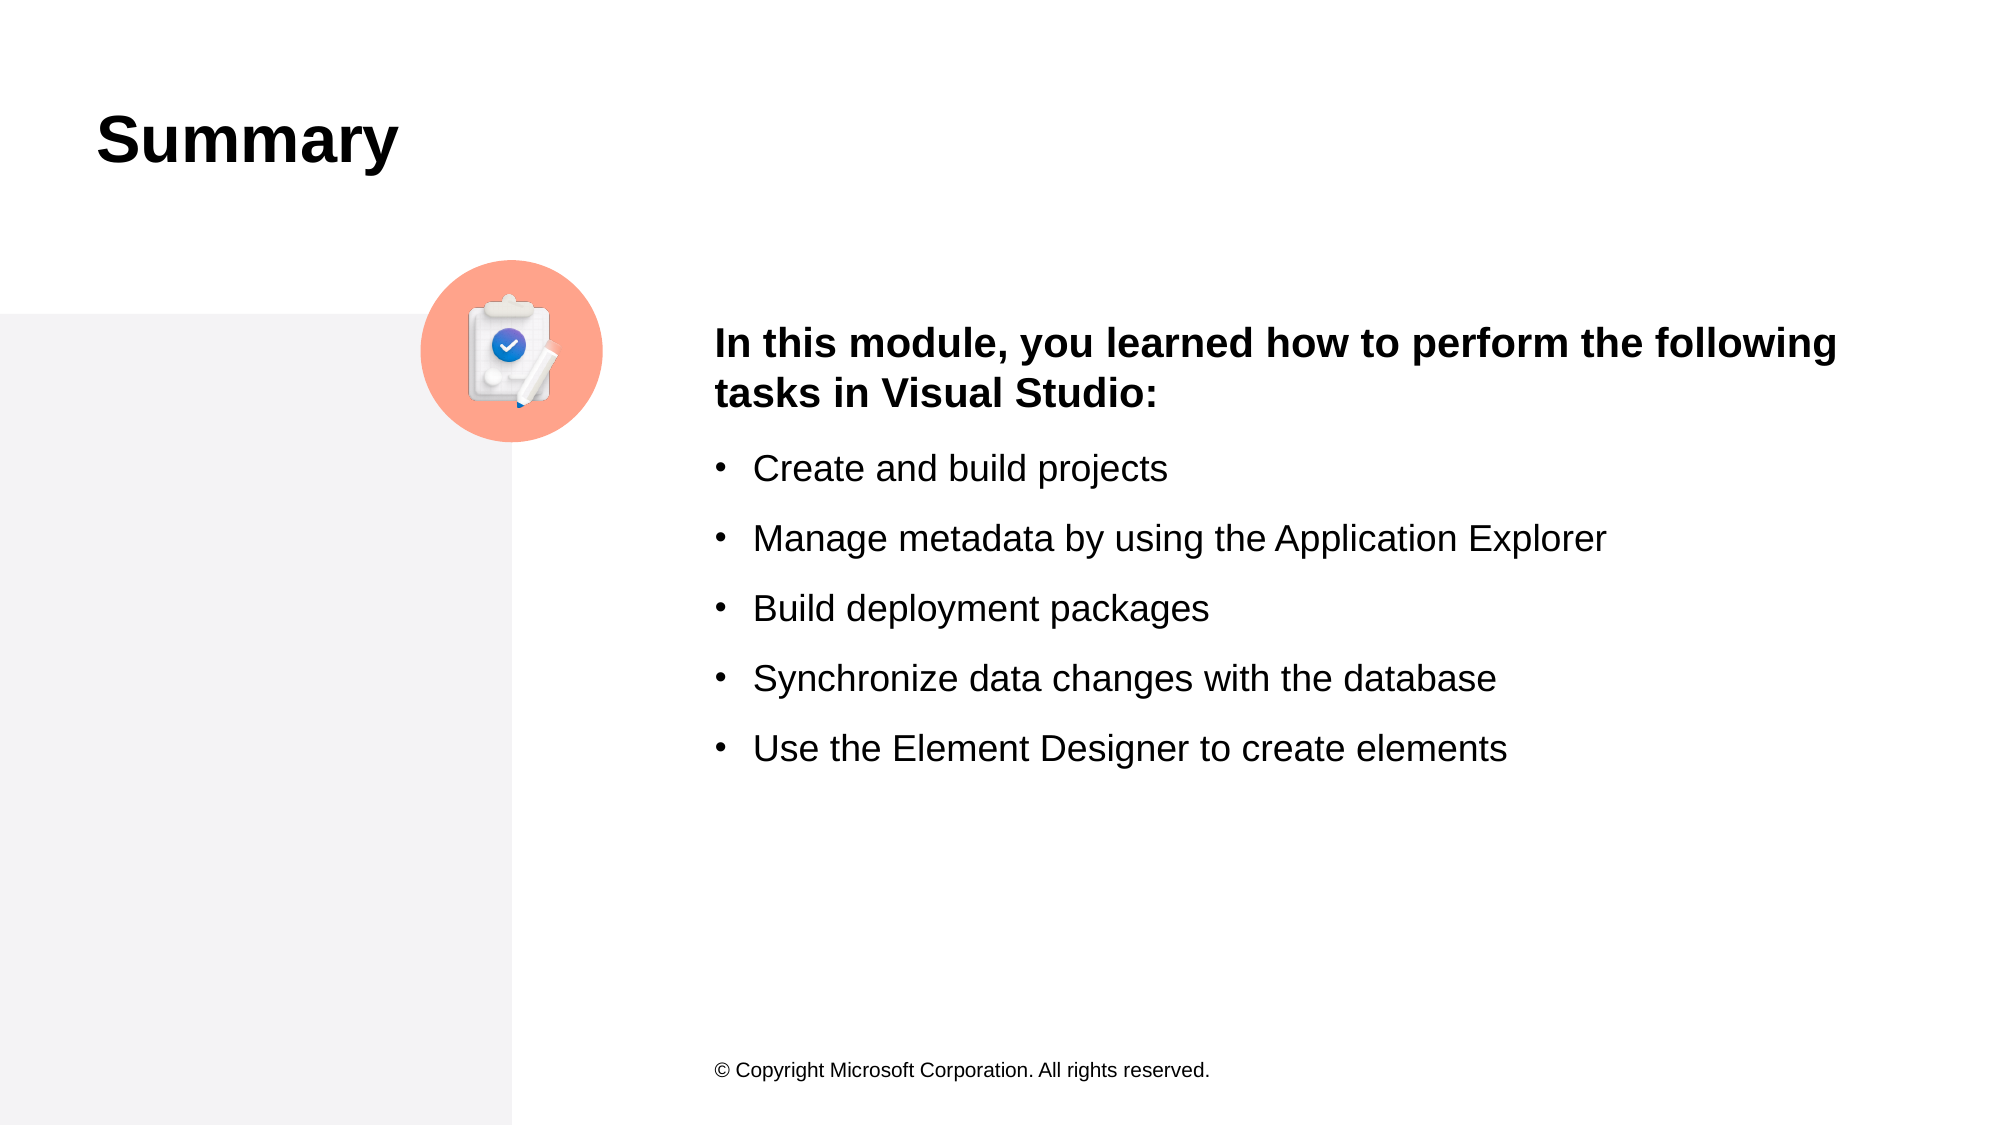

# Summary
In this module, you learned how to perform the following tasks in Visual Studio:
Create and build projects
Manage metadata by using the Application Explorer
Build deployment packages
Synchronize data changes with the database
Use the Element Designer to create elements